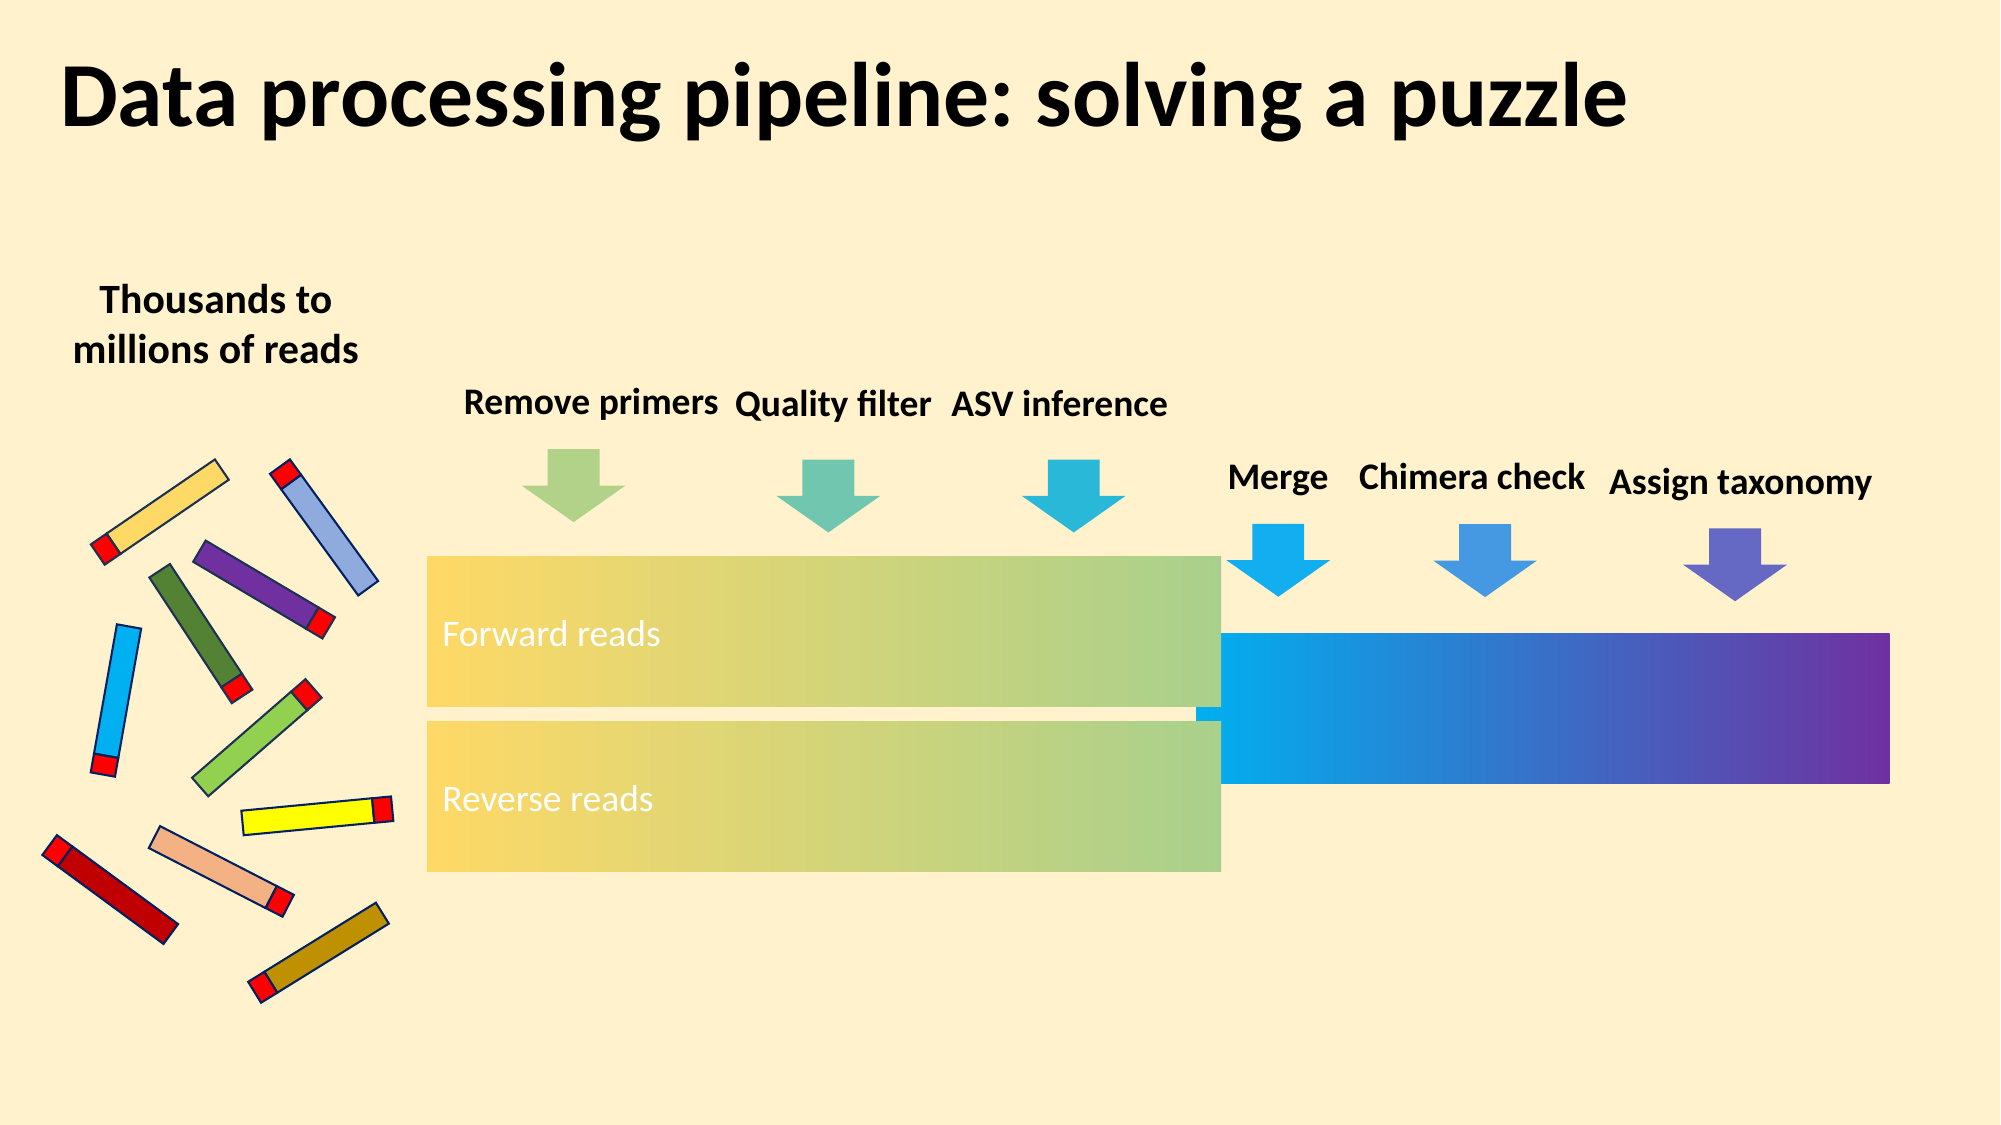

# Data processing pipeline: solving a puzzle
Thousands to millions of reads
Remove primers
Quality filter
ASV inference

Merge
Chimera check
Assign taxonomy

Forward reads

Reverse reads